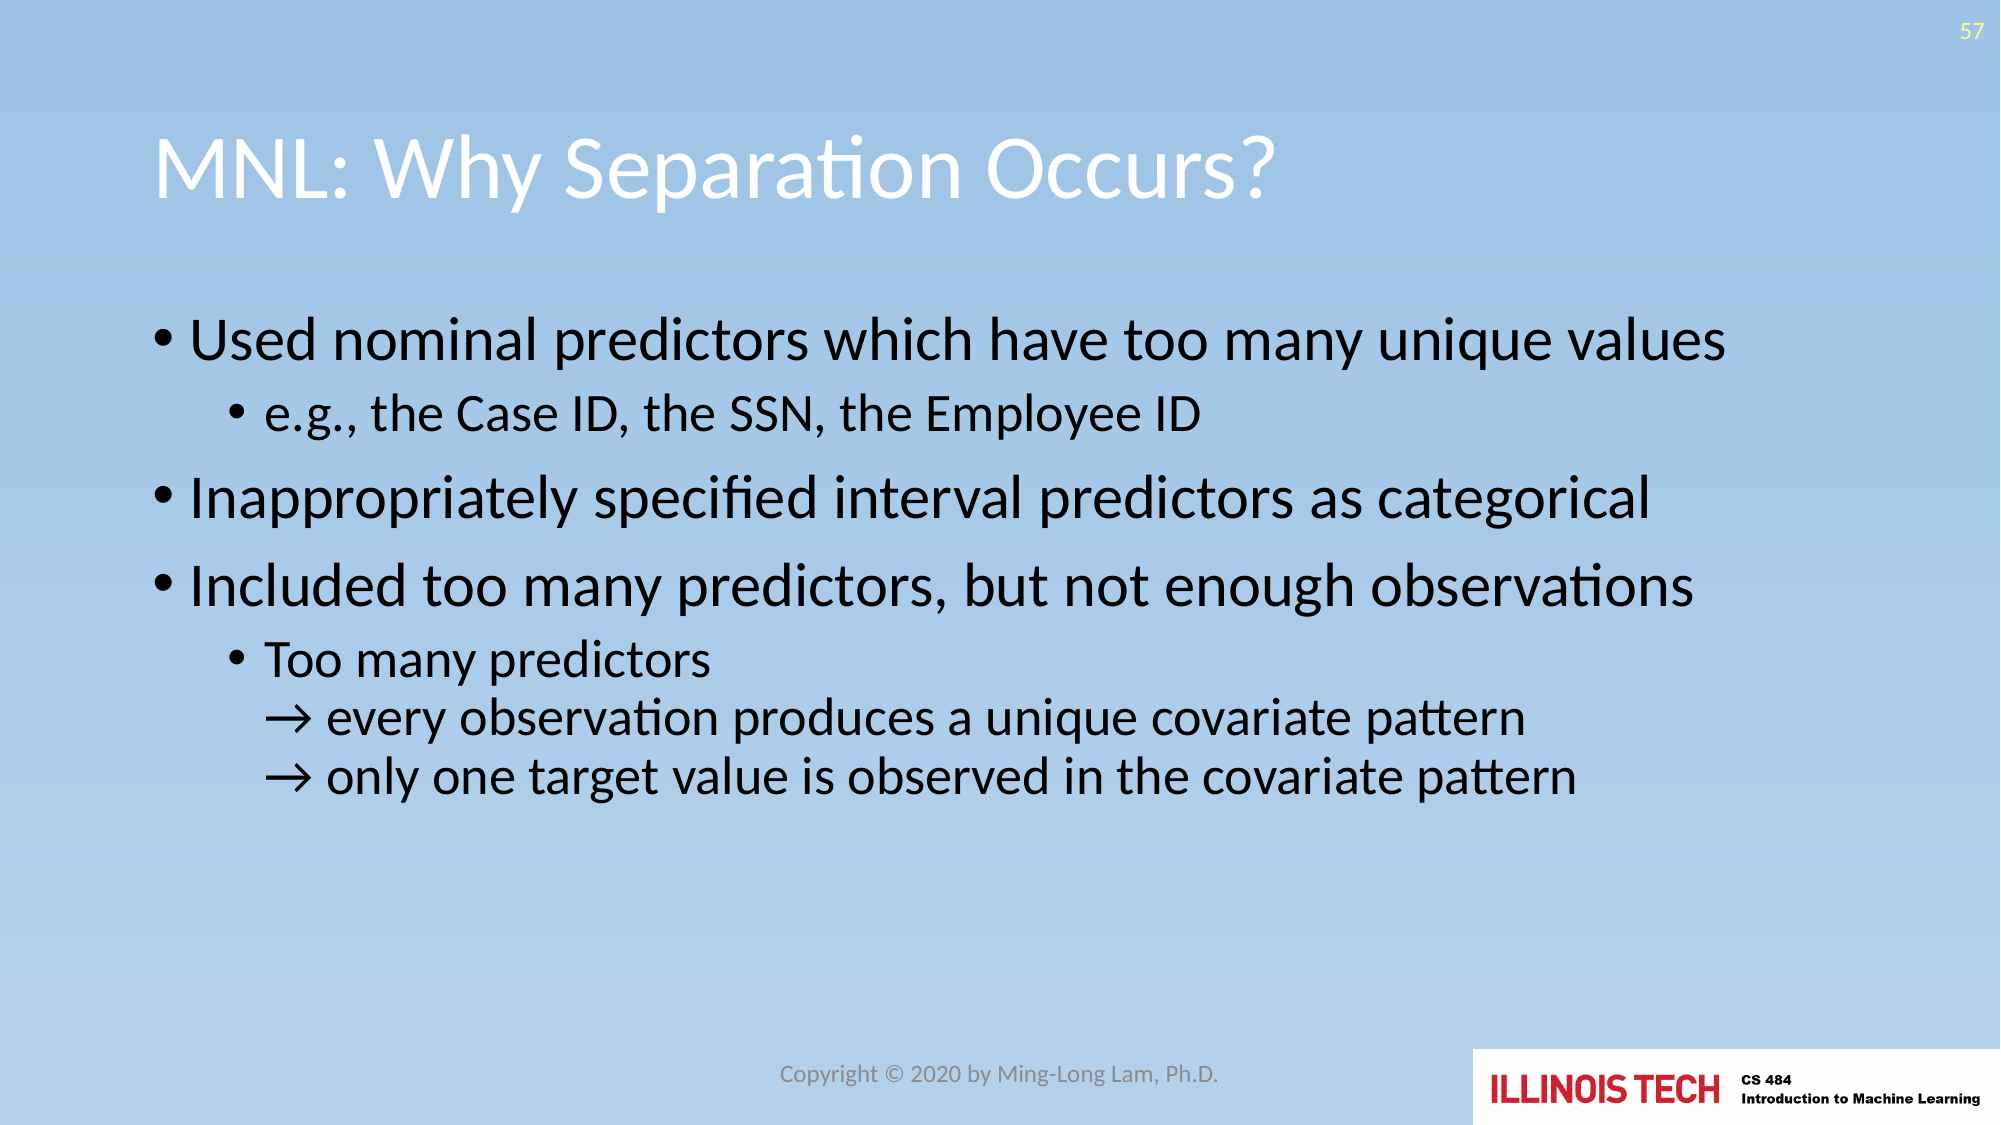

57
# MNL: Why Separation Occurs?
Used nominal predictors which have too many unique values
e.g., the Case ID, the SSN, the Employee ID
Inappropriately specified interval predictors as categorical
Included too many predictors, but not enough observations
Too many predictors
→ every observation produces a unique covariate pattern
→ only one target value is observed in the covariate pattern
Copyright © 2020 by Ming-Long Lam, Ph.D.